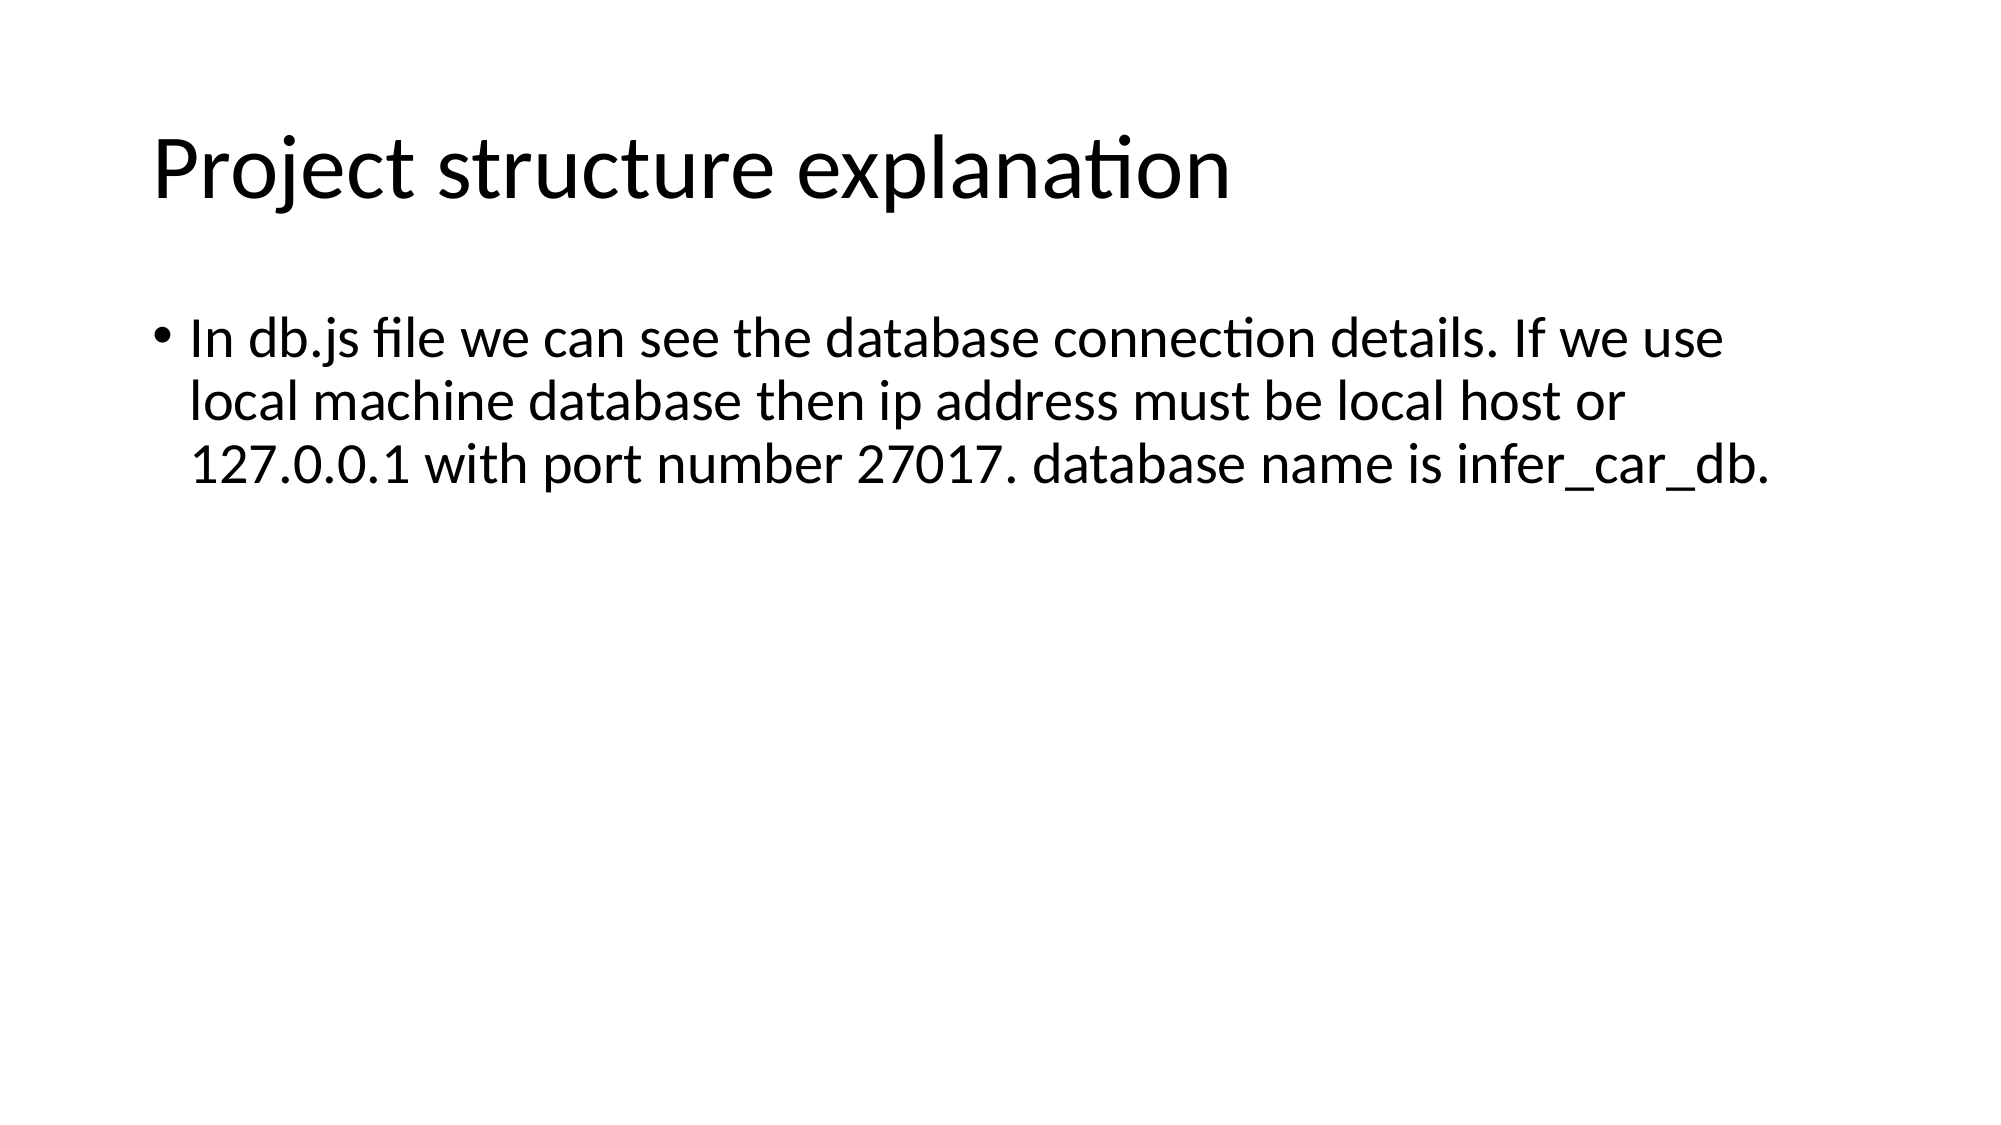

# Project structure explanation
In db.js file we can see the database connection details. If we use local machine database then ip address must be local host or 127.0.0.1 with port number 27017. database name is infer_car_db.